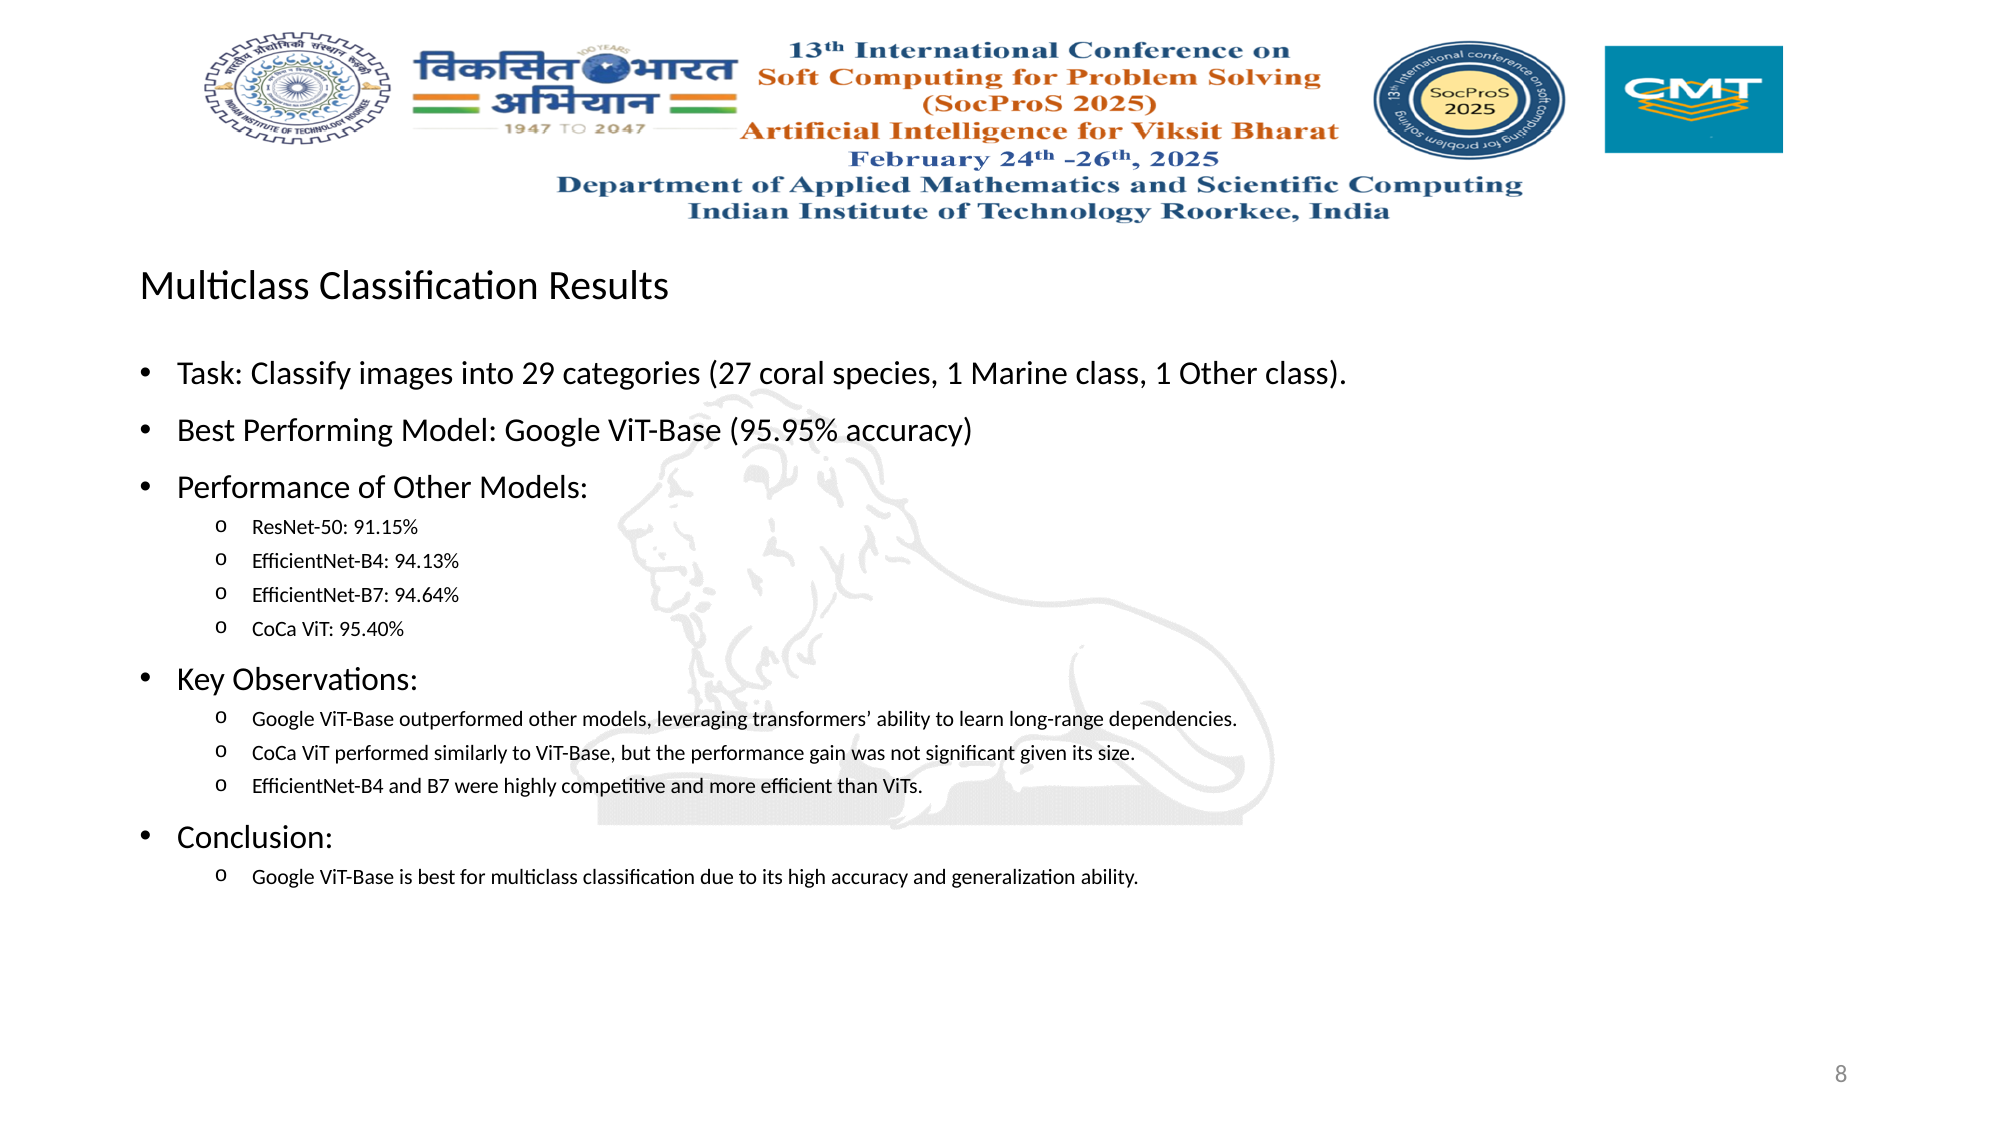

# Multiclass Classification Results

Task: Classify images into 29 categories (27 coral species, 1 Marine class, 1 Other class).
Best Performing Model: Google ViT-Base (95.95% accuracy)
Performance of Other Models:
ResNet-50: 91.15%
EfficientNet-B4: 94.13%
EfficientNet-B7: 94.64%
CoCa ViT: 95.40%
Key Observations:
Google ViT-Base outperformed other models, leveraging transformers’ ability to learn long-range dependencies.
CoCa ViT performed similarly to ViT-Base, but the performance gain was not significant given its size.
EfficientNet-B4 and B7 were highly competitive and more efficient than ViTs.
Conclusion:
Google ViT-Base is best for multiclass classification due to its high accuracy and generalization ability.
8